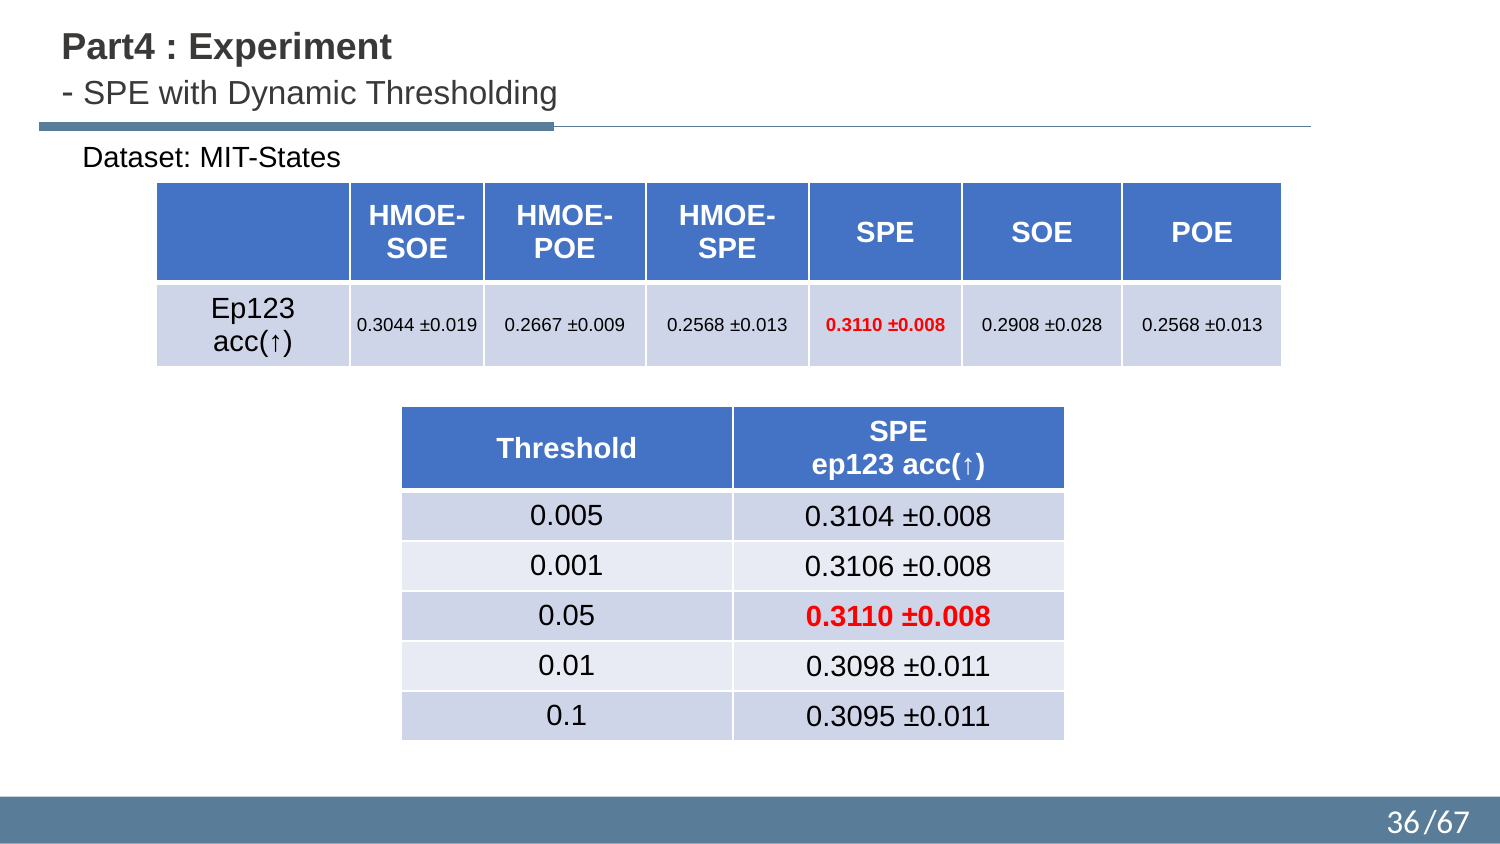

Part4 : Experiment
- SPE with Dynamic Thresholding
Dataset: MIT-States
|  | HMOE-SOE | HMOE-POE | HMOE-SPE | SPE | SOE | POE |
| --- | --- | --- | --- | --- | --- | --- |
| Ep123 acc(↑) | 0.3044 ±0.019 | 0.2667 ±0.009 | 0.2568 ±0.013 | 0.3110 ±0.008 | 0.2908 ±0.028 | 0.2568 ±0.013 |
| Threshold | SPE ep123 acc(↑) |
| --- | --- |
| 0.005 | 0.3104 ±0.008 |
| 0.001 | 0.3106 ±0.008 |
| 0.05 | 0.3110 ±0.008 |
| 0.01 | 0.3098 ±0.011 |
| 0.1 | 0.3095 ±0.011 |
36
/67